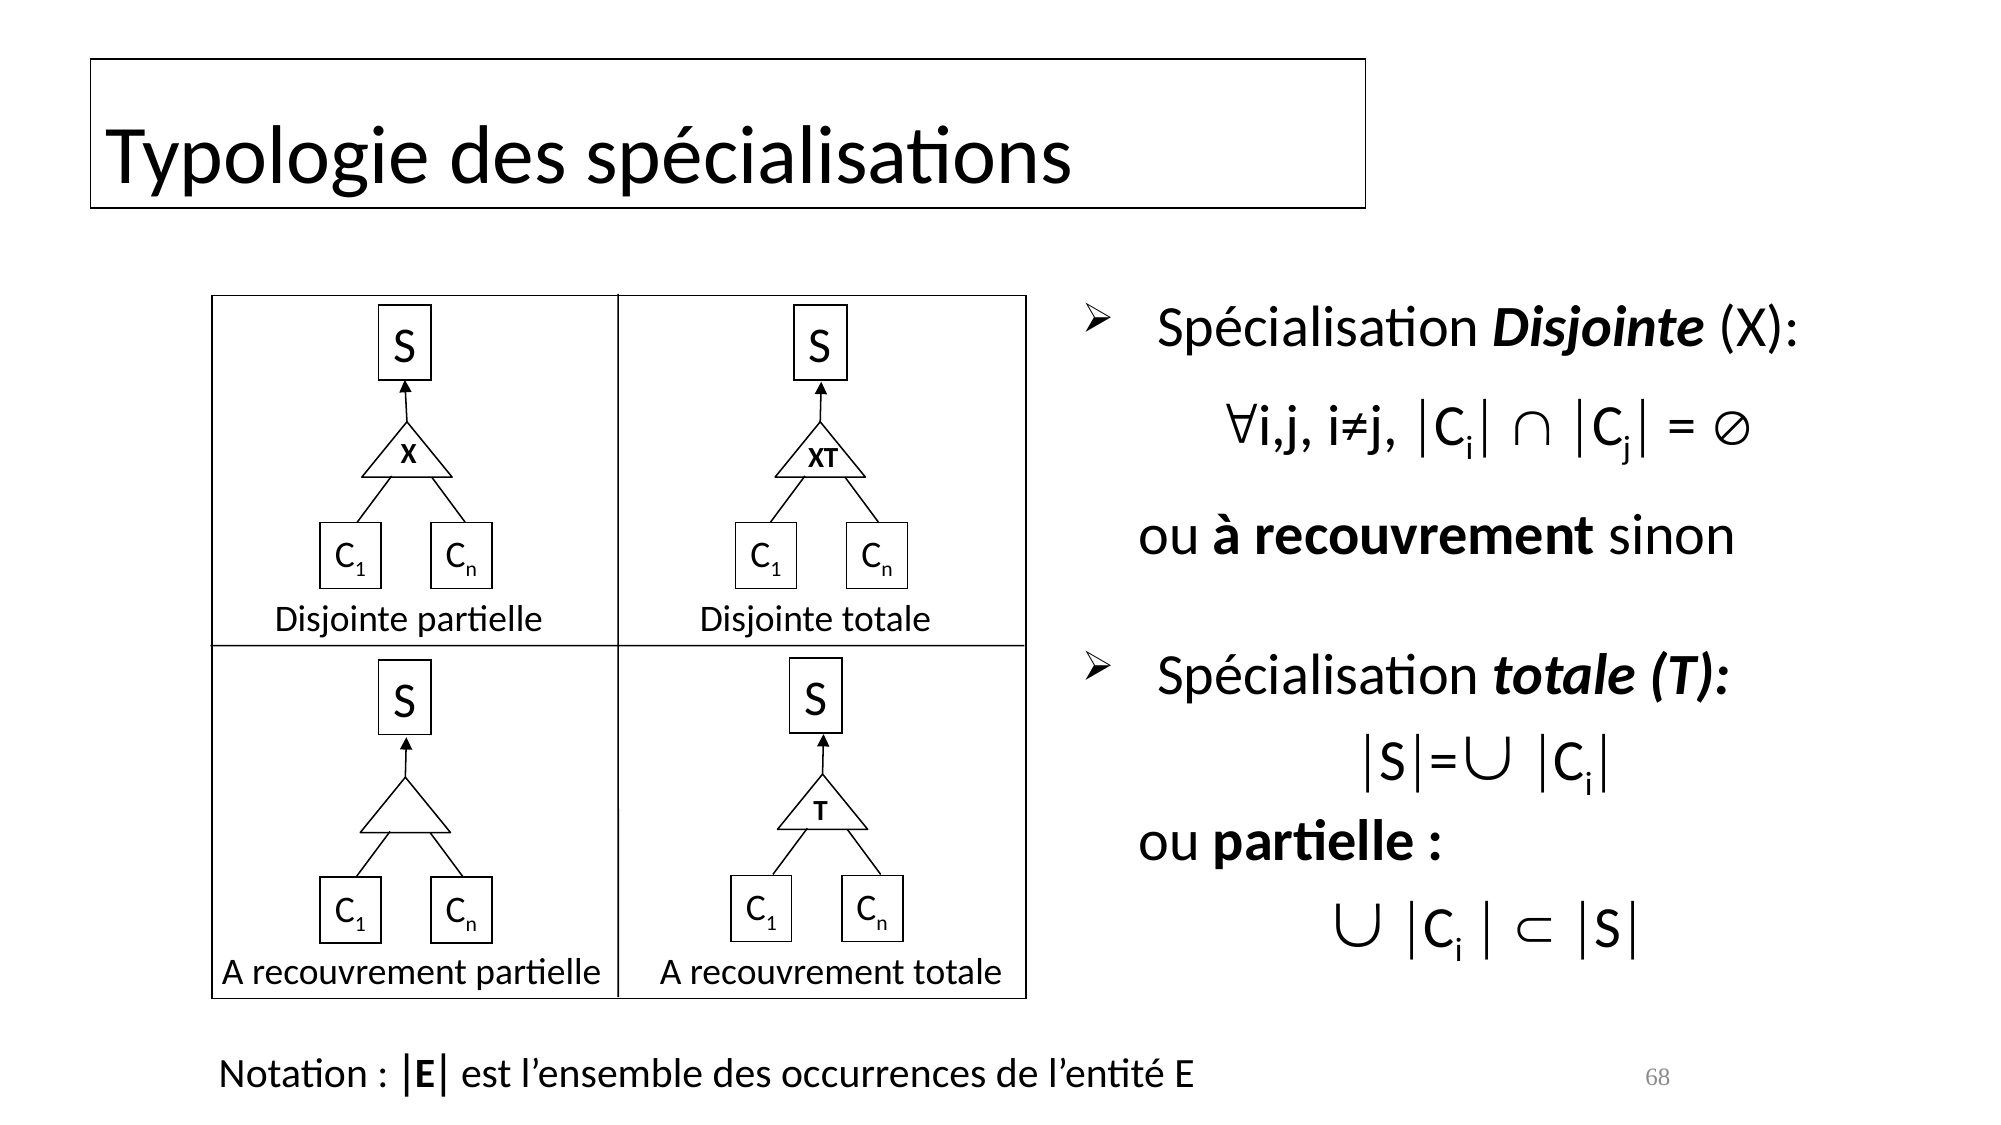

Typologie des spécialisations
Spécialisation Disjointe (X):
∀i,j, i≠j, |Ci| ∩ |Cj| = ∅
	ou à recouvrement sinon

Spécialisation totale (T):
|S|=∪ |Ci|
	ou partielle :
∪ |Ci | ⊂ |S|

S
S

X
XT

C1
Cn
C1
Cn
Disjointe partielle
Disjointe totale

S
S

 T

C1
Cn
C1
Cn
A recouvrement partielle
A recouvrement totale
68
Notation : |E| est l’ensemble des occurrences de l’entité E